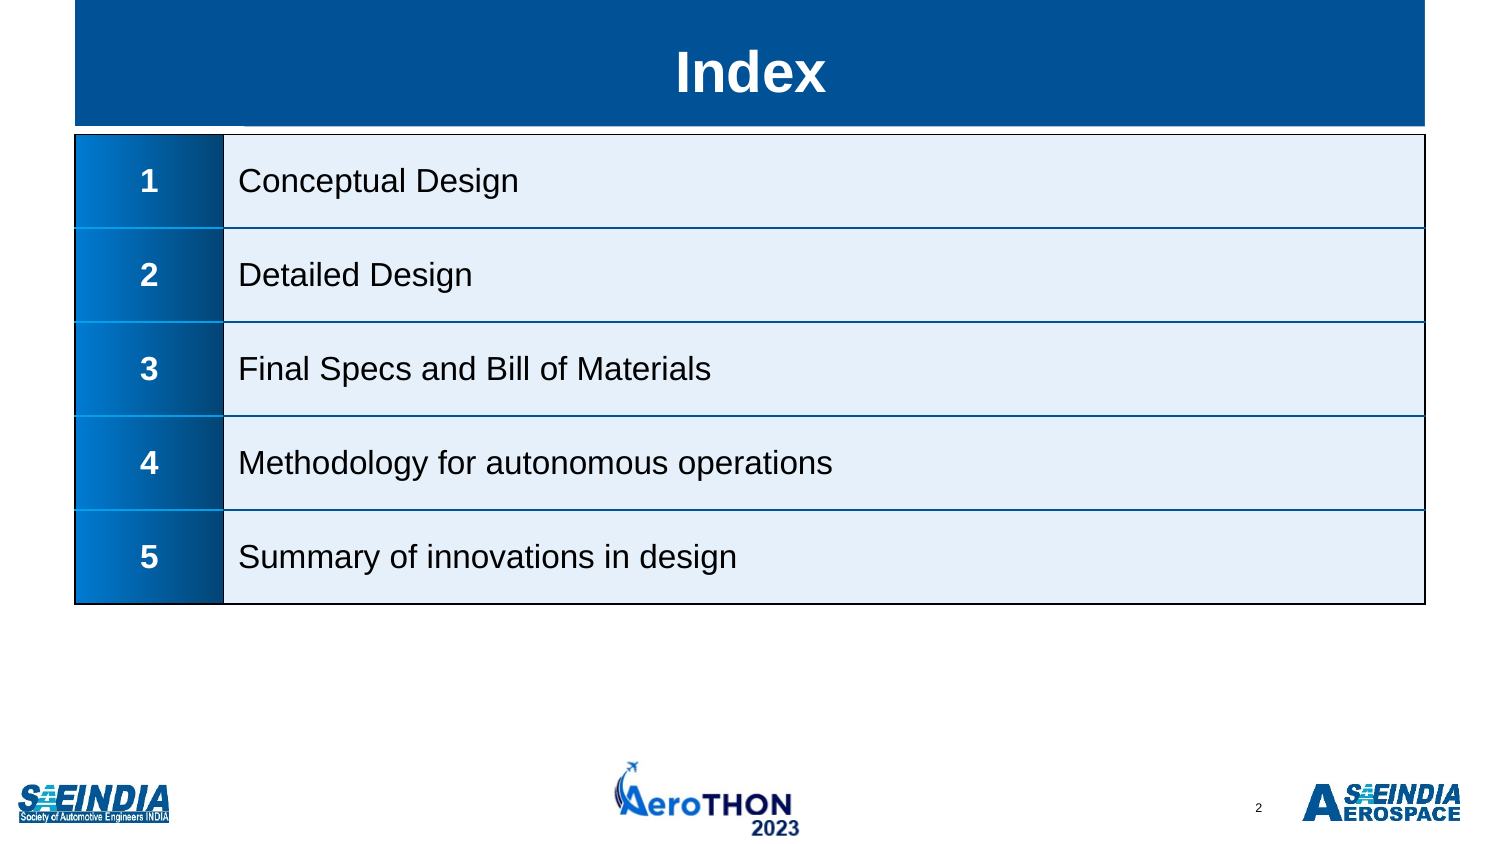

# Index
| 1 | Conceptual Design |
| --- | --- |
| 2 | Detailed Design |
| 3 | Final Specs and Bill of Materials |
| 4 | Methodology for autonomous operations |
| 5 | Summary of innovations in design |
2